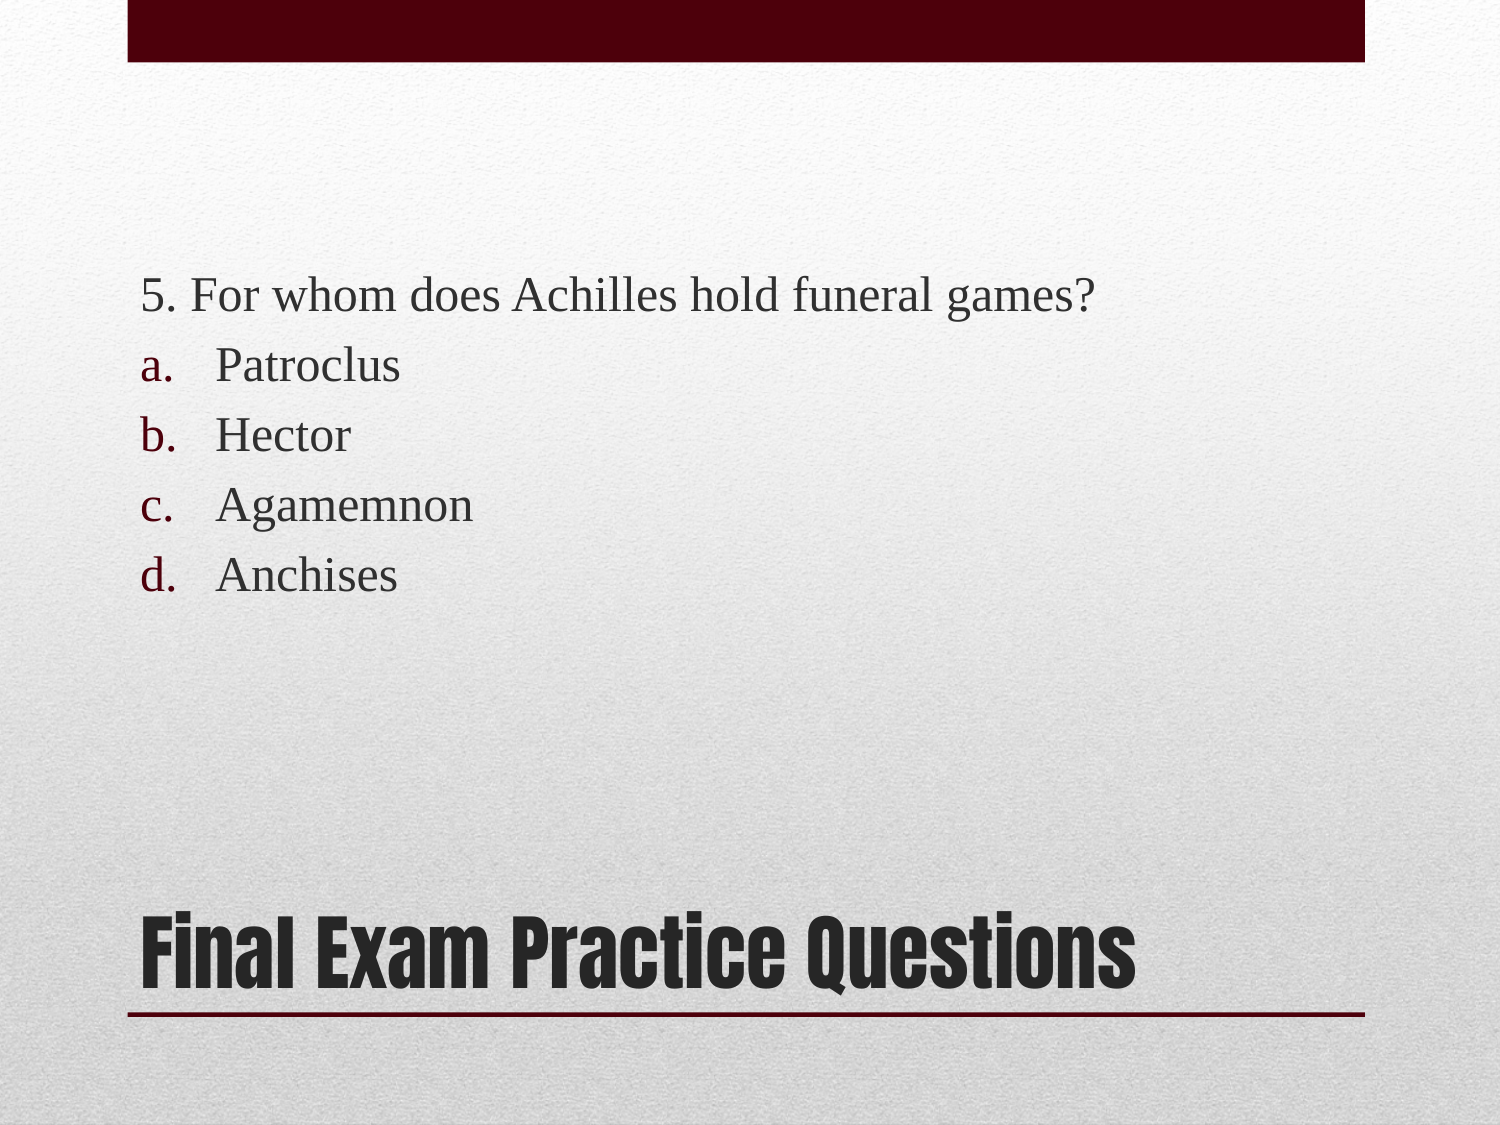

5. For whom does Achilles hold funeral games?
Patroclus
Hector
Agamemnon
Anchises
# Final Exam Practice Questions